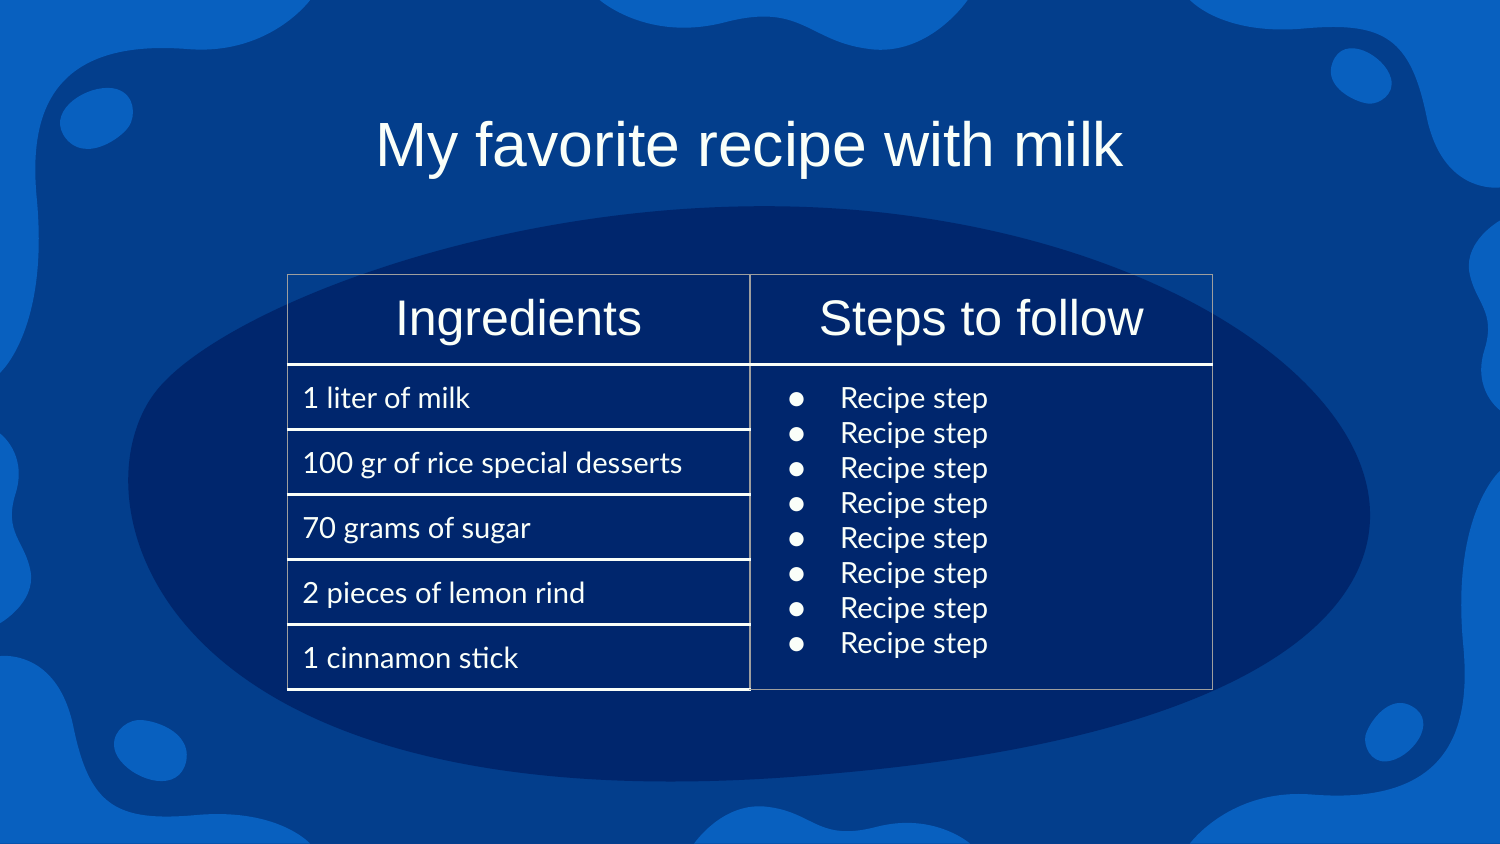

# My favorite recipe with milk
| Ingredients | Steps to follow |
| --- | --- |
| 1 liter of milk | Recipe step Recipe step Recipe step Recipe step Recipe step Recipe step Recipe step Recipe step |
| 100 gr of rice special desserts |  |
| 70 grams of sugar |  |
| 2 pieces of lemon rind |  |
| 1 cinnamon stick |  |